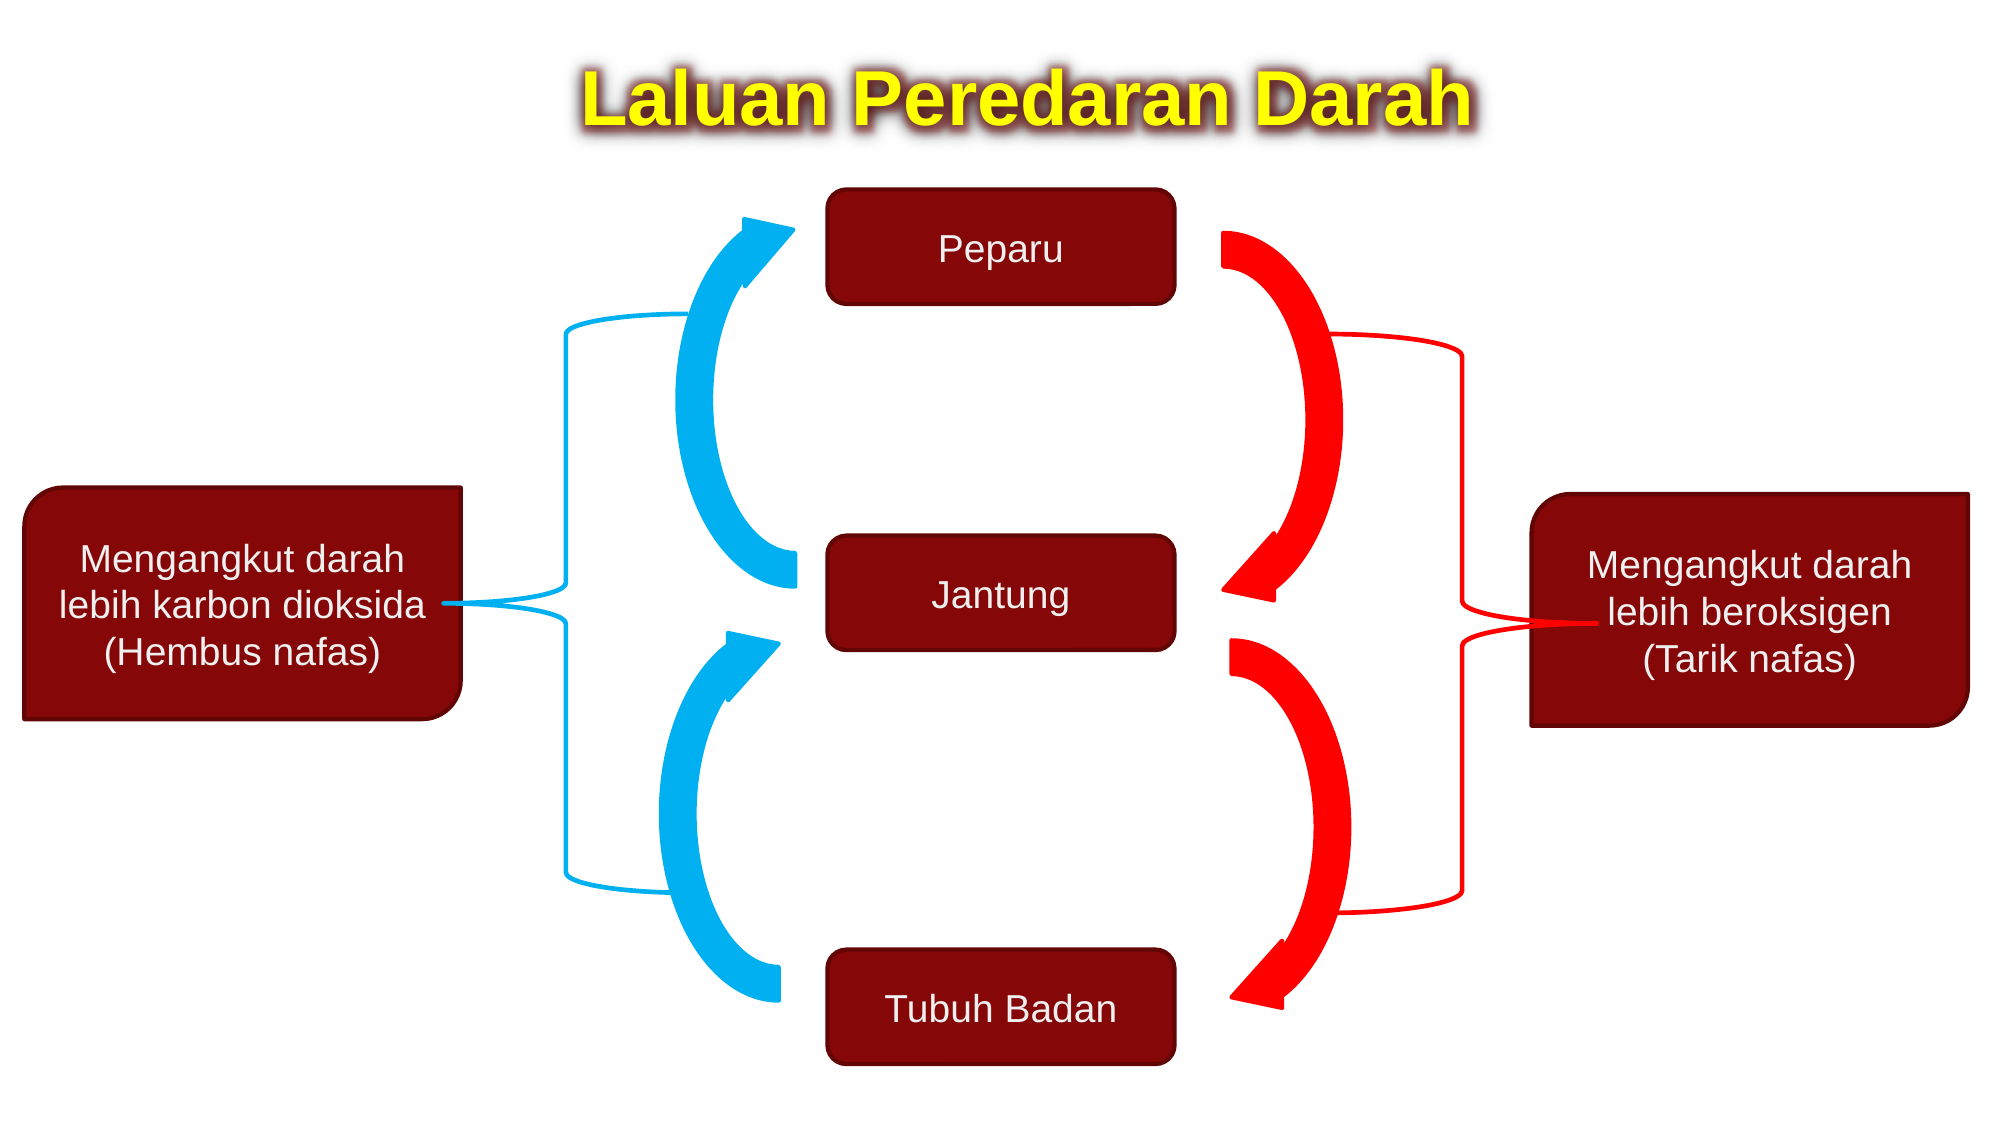

Laluan Peredaran Darah
Peparu

Mengangkut darah lebih karbon dioksida
(Hembus nafas)
Mengangkut darah lebih beroksigen
(Tarik nafas)
Jantung

Tubuh Badan